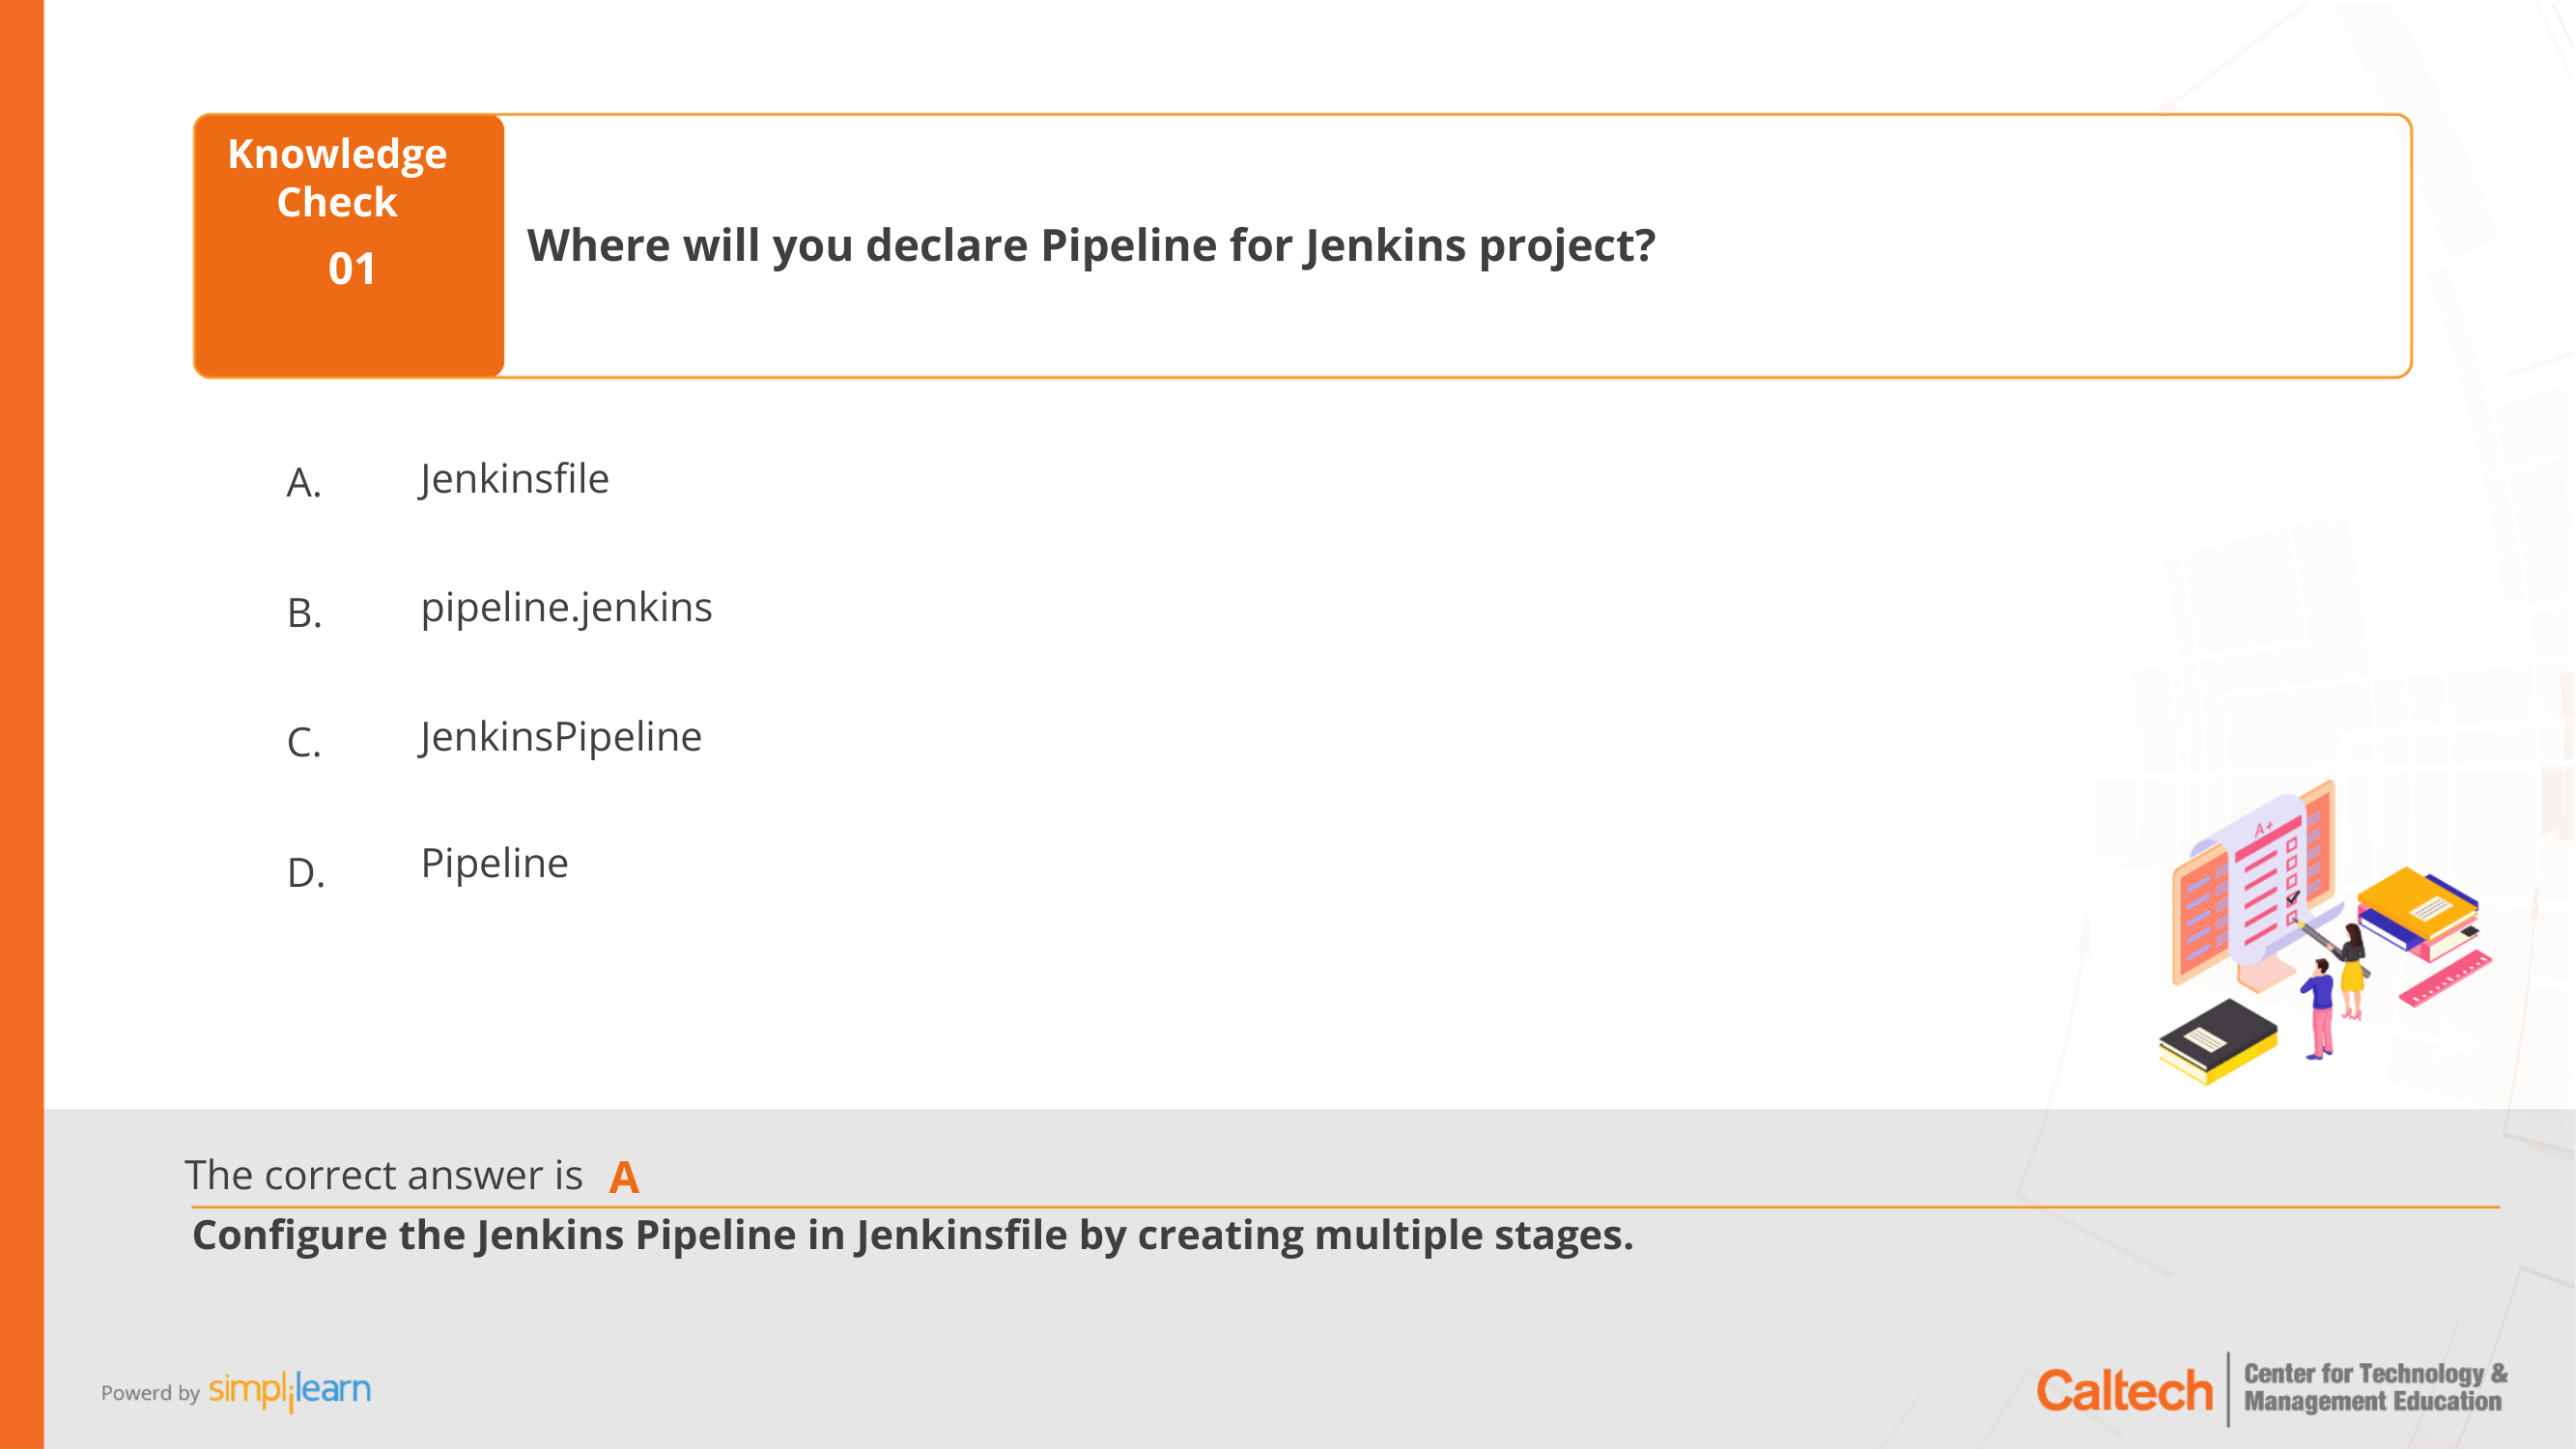

Where will you declare Pipeline for Jenkins project?
01
Jenkinsfile
pipeline.jenkins
JenkinsPipeline
Pipeline
A
Configure the Jenkins Pipeline in Jenkinsfile by creating multiple stages.